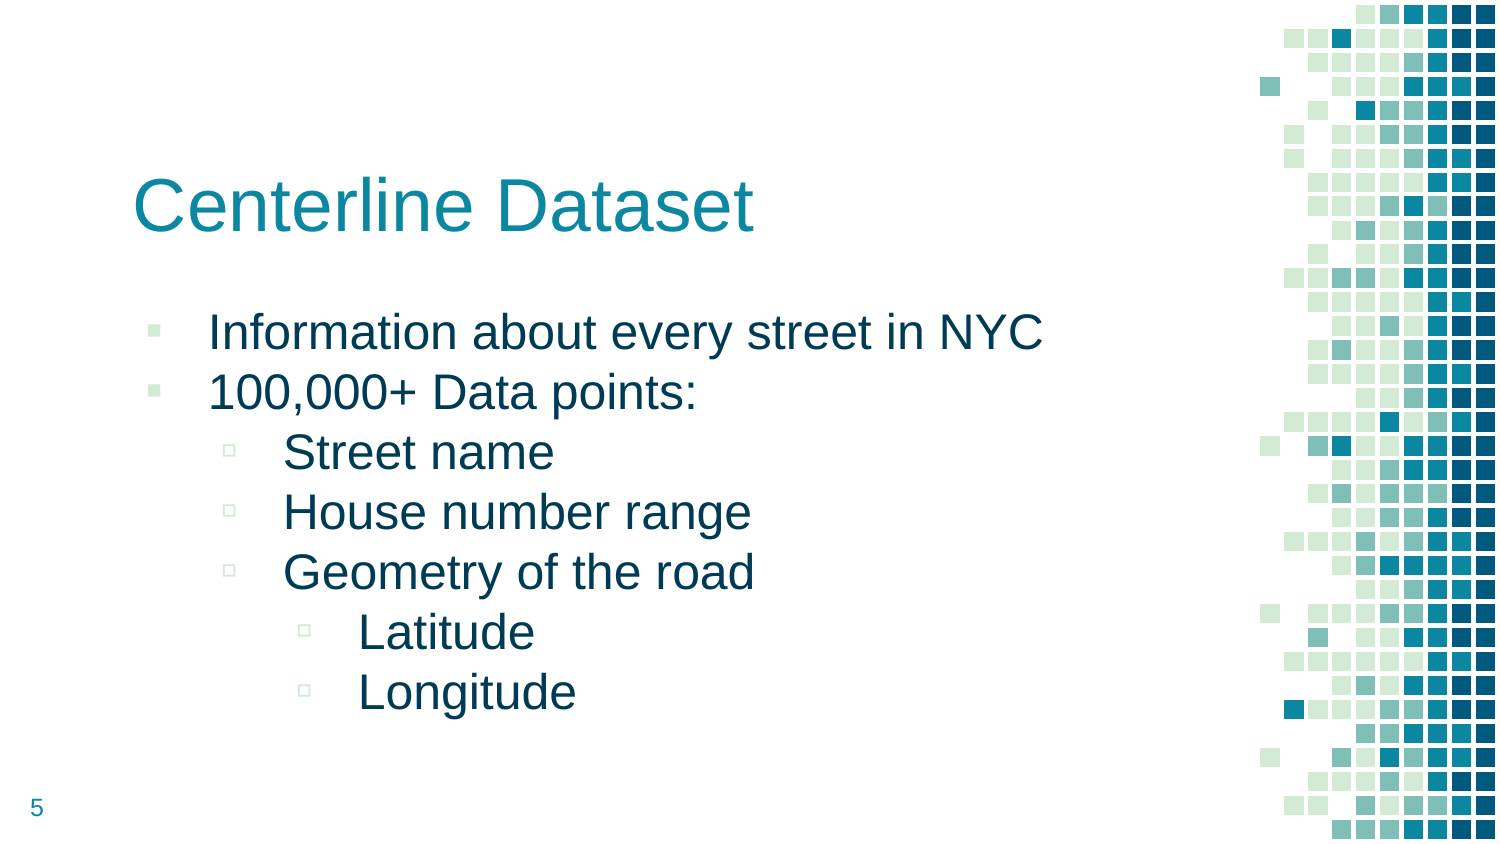

# Centerline Dataset
Information about every street in NYC
100,000+ Data points:
Street name
House number range
Geometry of the road
Latitude
Longitude
5